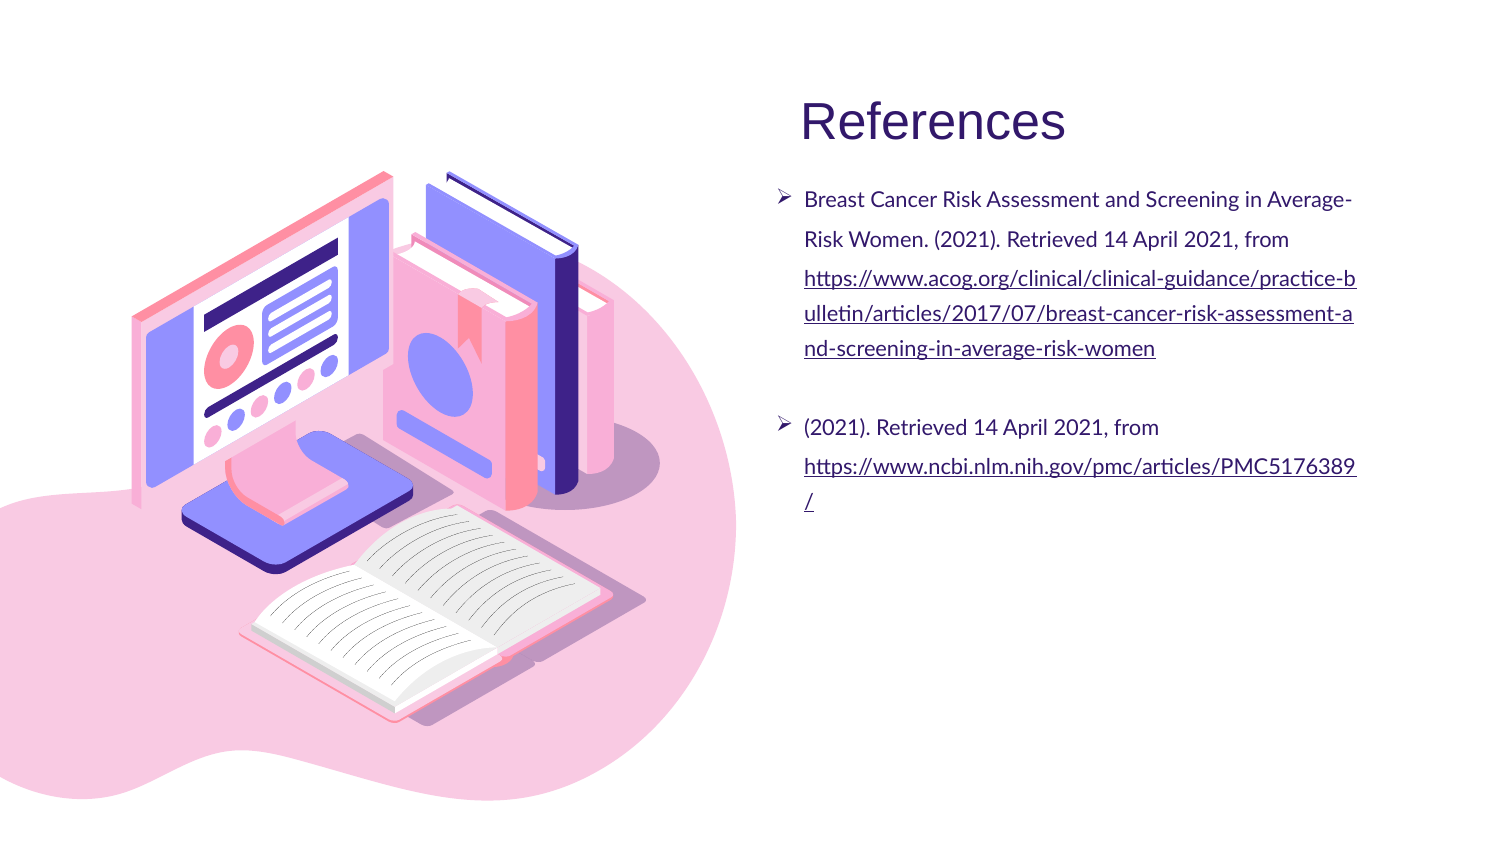

# References
Breast Cancer Risk Assessment and Screening in Average-Risk Women. (2021). Retrieved 14 April 2021, from https://www.acog.org/clinical/clinical-guidance/practice-bulletin/articles/2017/07/breast-cancer-risk-assessment-and-screening-in-average-risk-women

(2021). Retrieved 14 April 2021, from https://www.ncbi.nlm.nih.gov/pmc/articles/PMC5176389/